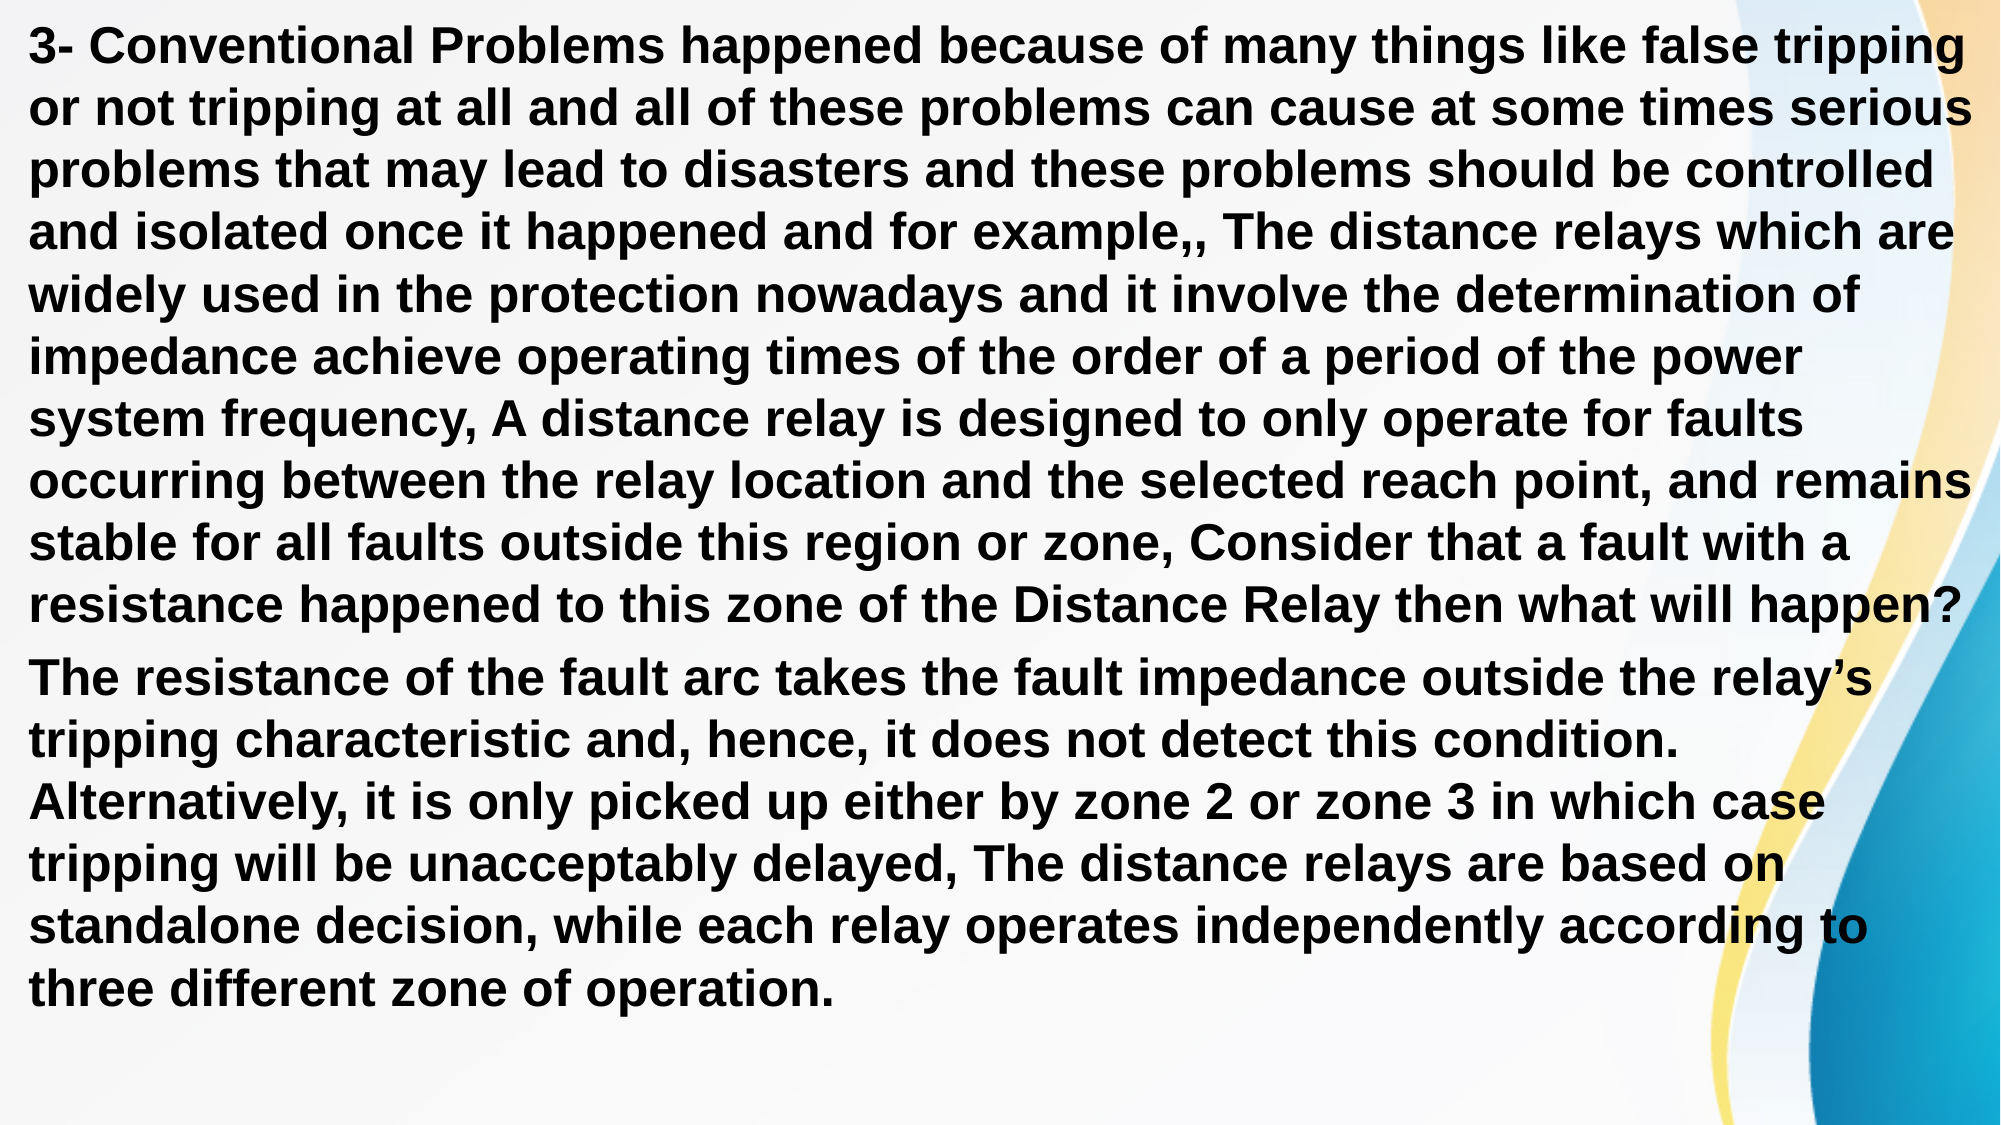

3- Conventional Problems happened because of many things like false tripping or not tripping at all and all of these problems can cause at some times serious problems that may lead to disasters and these problems should be controlled and isolated once it happened and for example,, The distance relays which are widely used in the protection nowadays and it involve the determination of impedance achieve operating times of the order of a period of the power system frequency, A distance relay is designed to only operate for faults occurring between the relay location and the selected reach point, and remains stable for all faults outside this region or zone, Consider that a fault with a resistance happened to this zone of the Distance Relay then what will happen?
The resistance of the fault arc takes the fault impedance outside the relay’s tripping characteristic and, hence, it does not detect this condition. Alternatively, it is only picked up either by zone 2 or zone 3 in which case tripping will be unacceptably delayed, The distance relays are based on standalone decision, while each relay operates independently according to three different zone of operation.